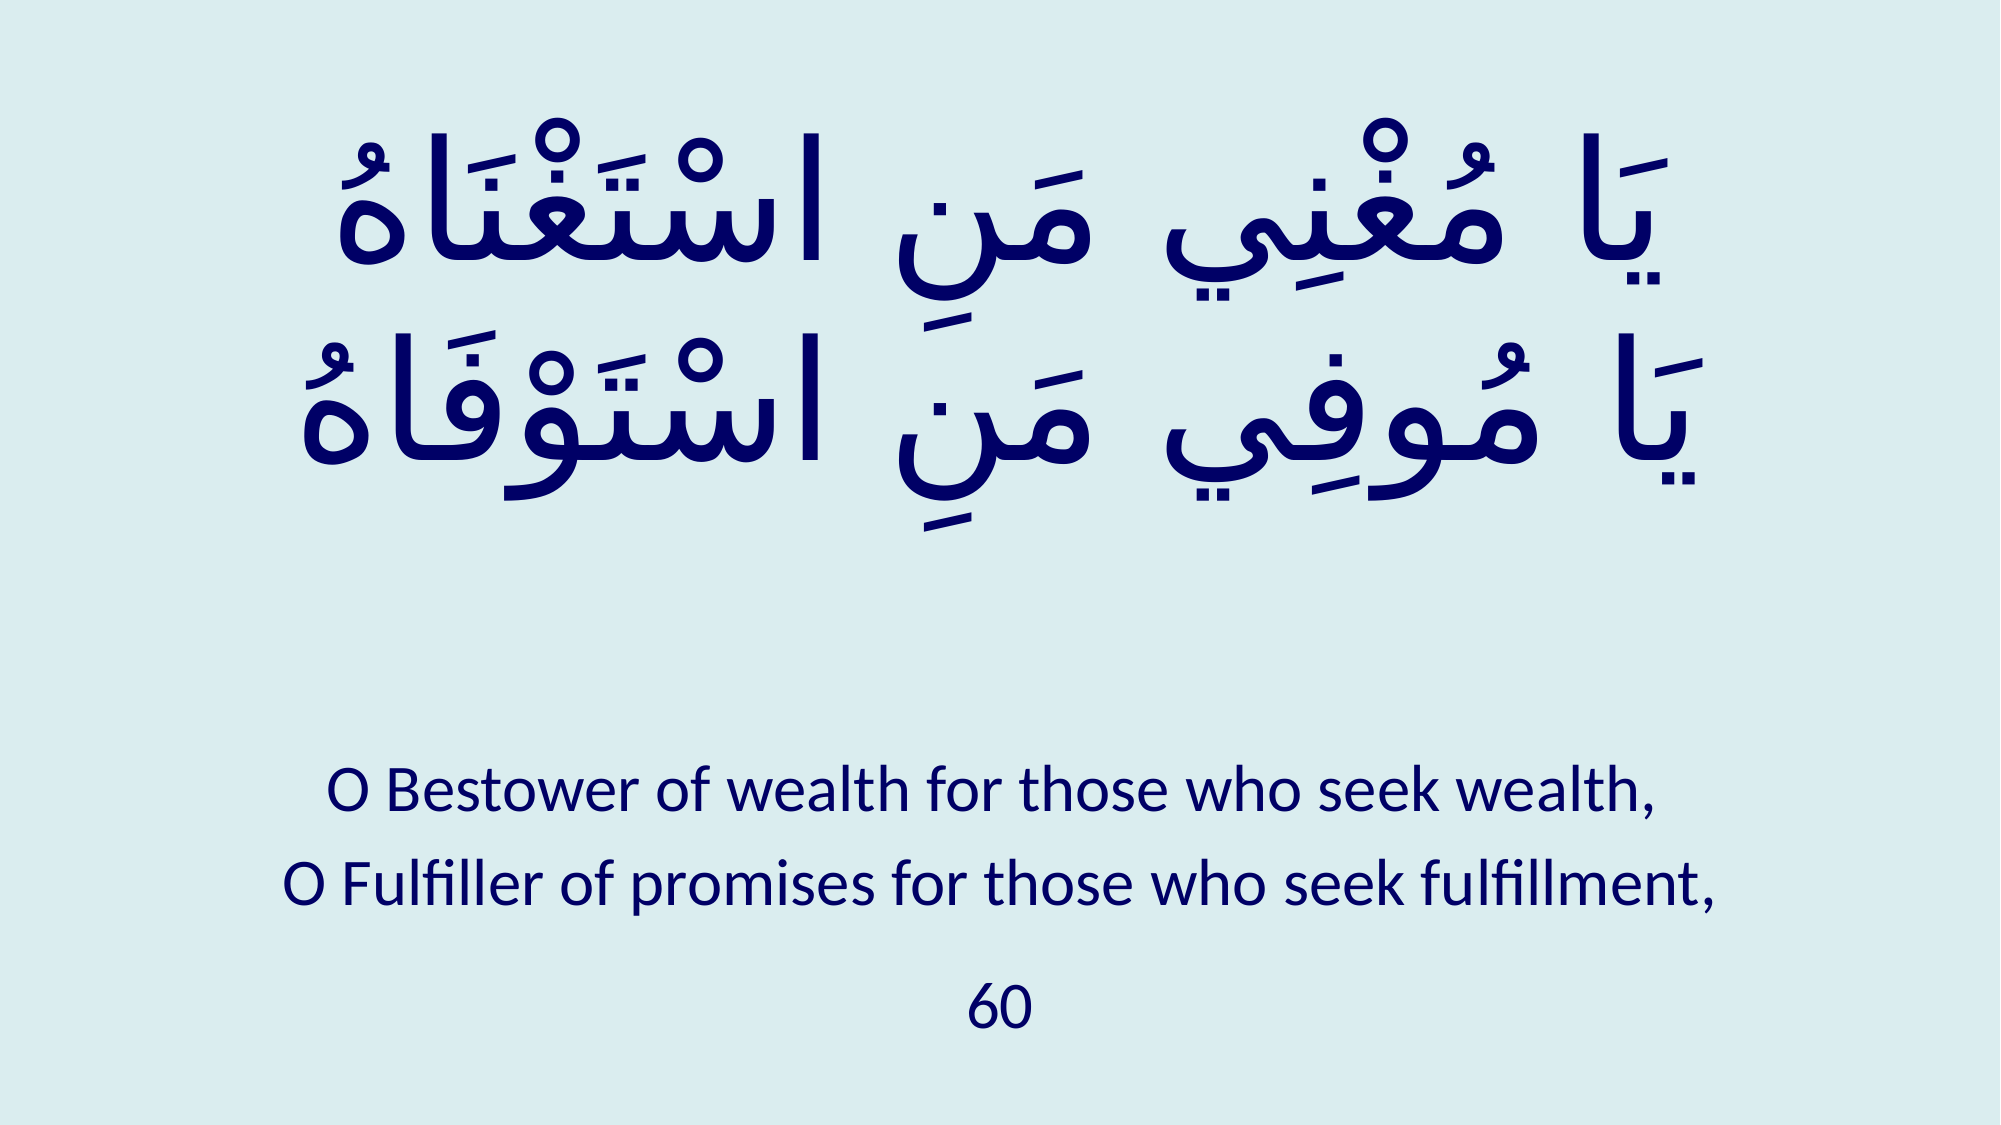

# يَا مُغْنِي مَنِ اسْتَغْنَاهُ يَا مُوفِي مَنِ اسْتَوْفَاهُ
O Bestower of wealth for those who seek wealth,
O Fulfiller of promises for those who seek fulfillment,
60